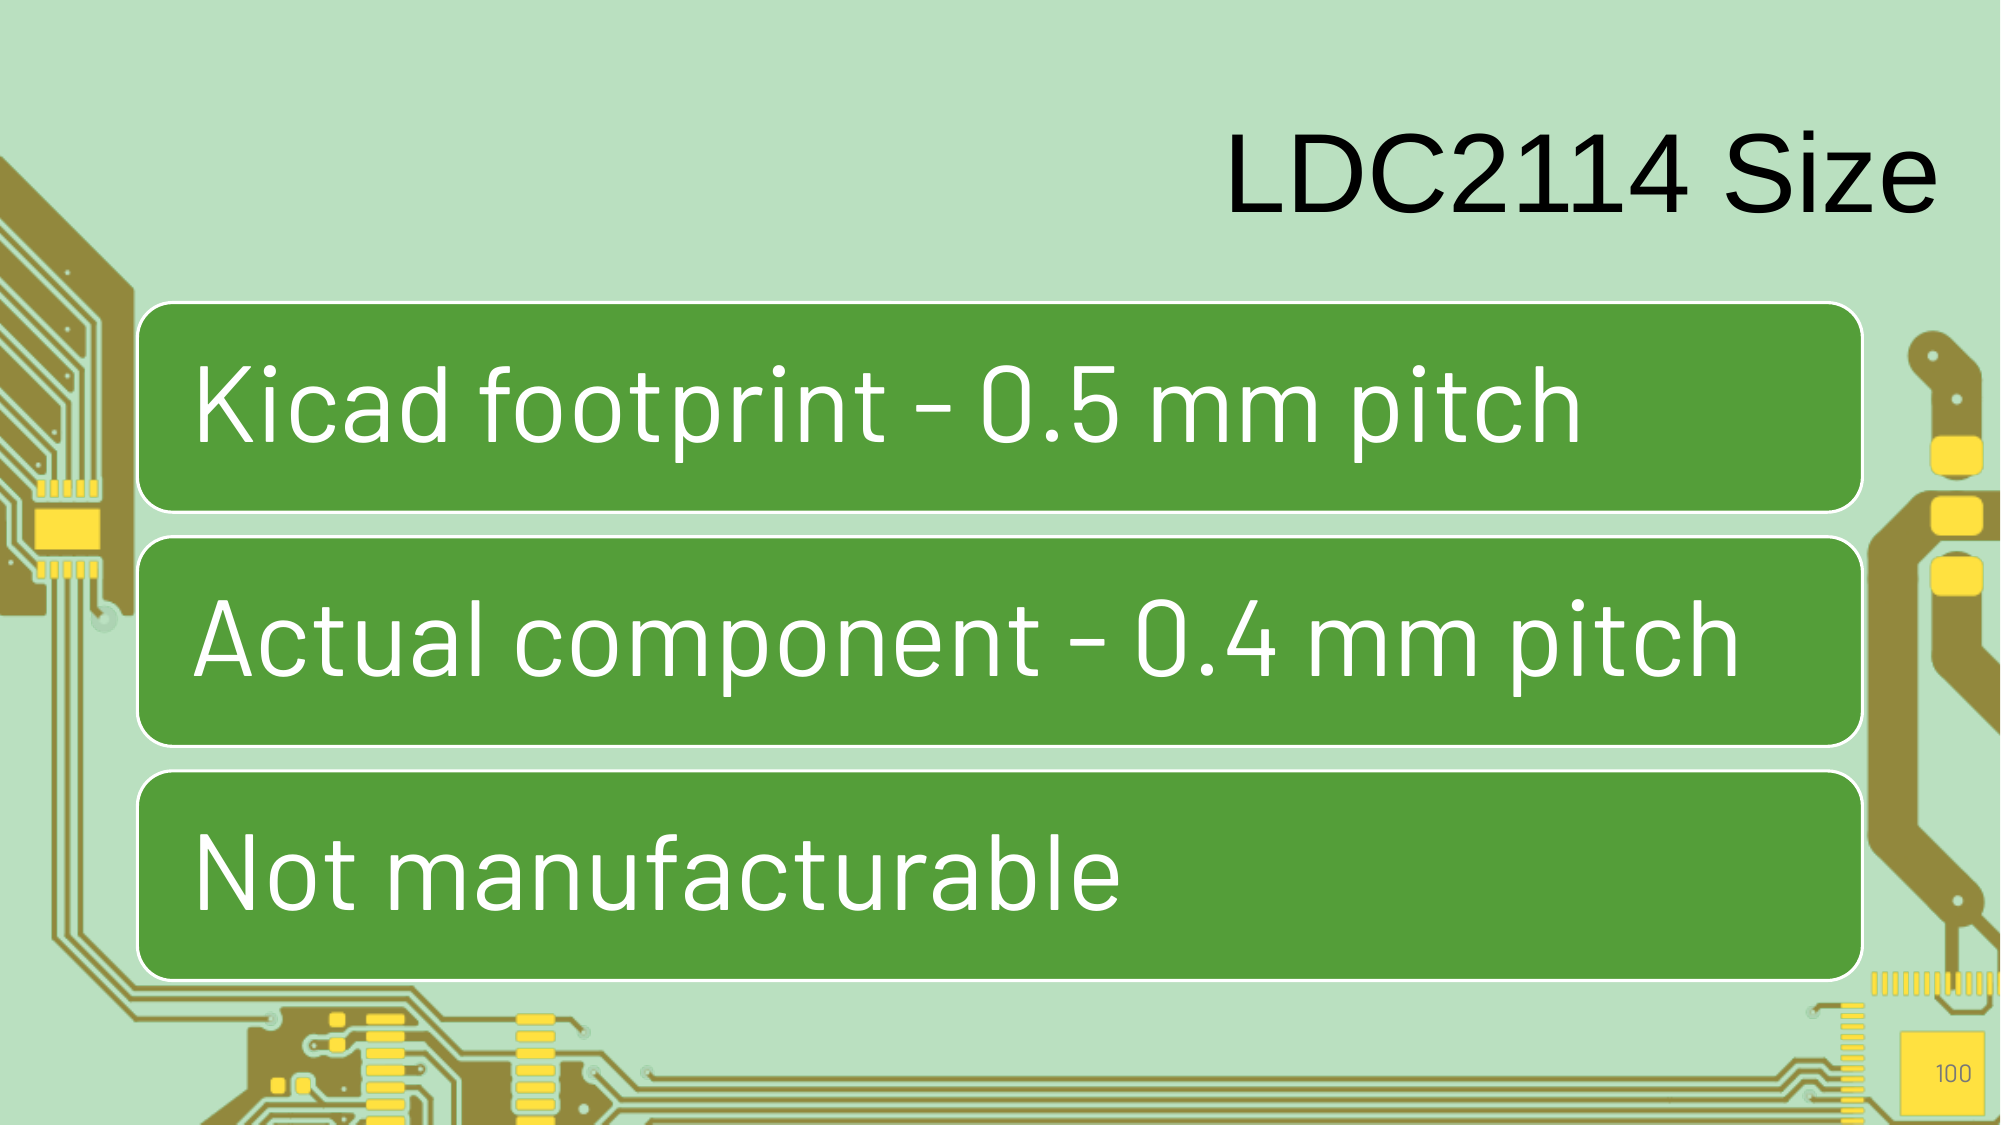

# LDC2114 Size
Kicad footprint - 0.5 mm pitch
Actual component - 0.4 mm pitch
Not manufacturable
100